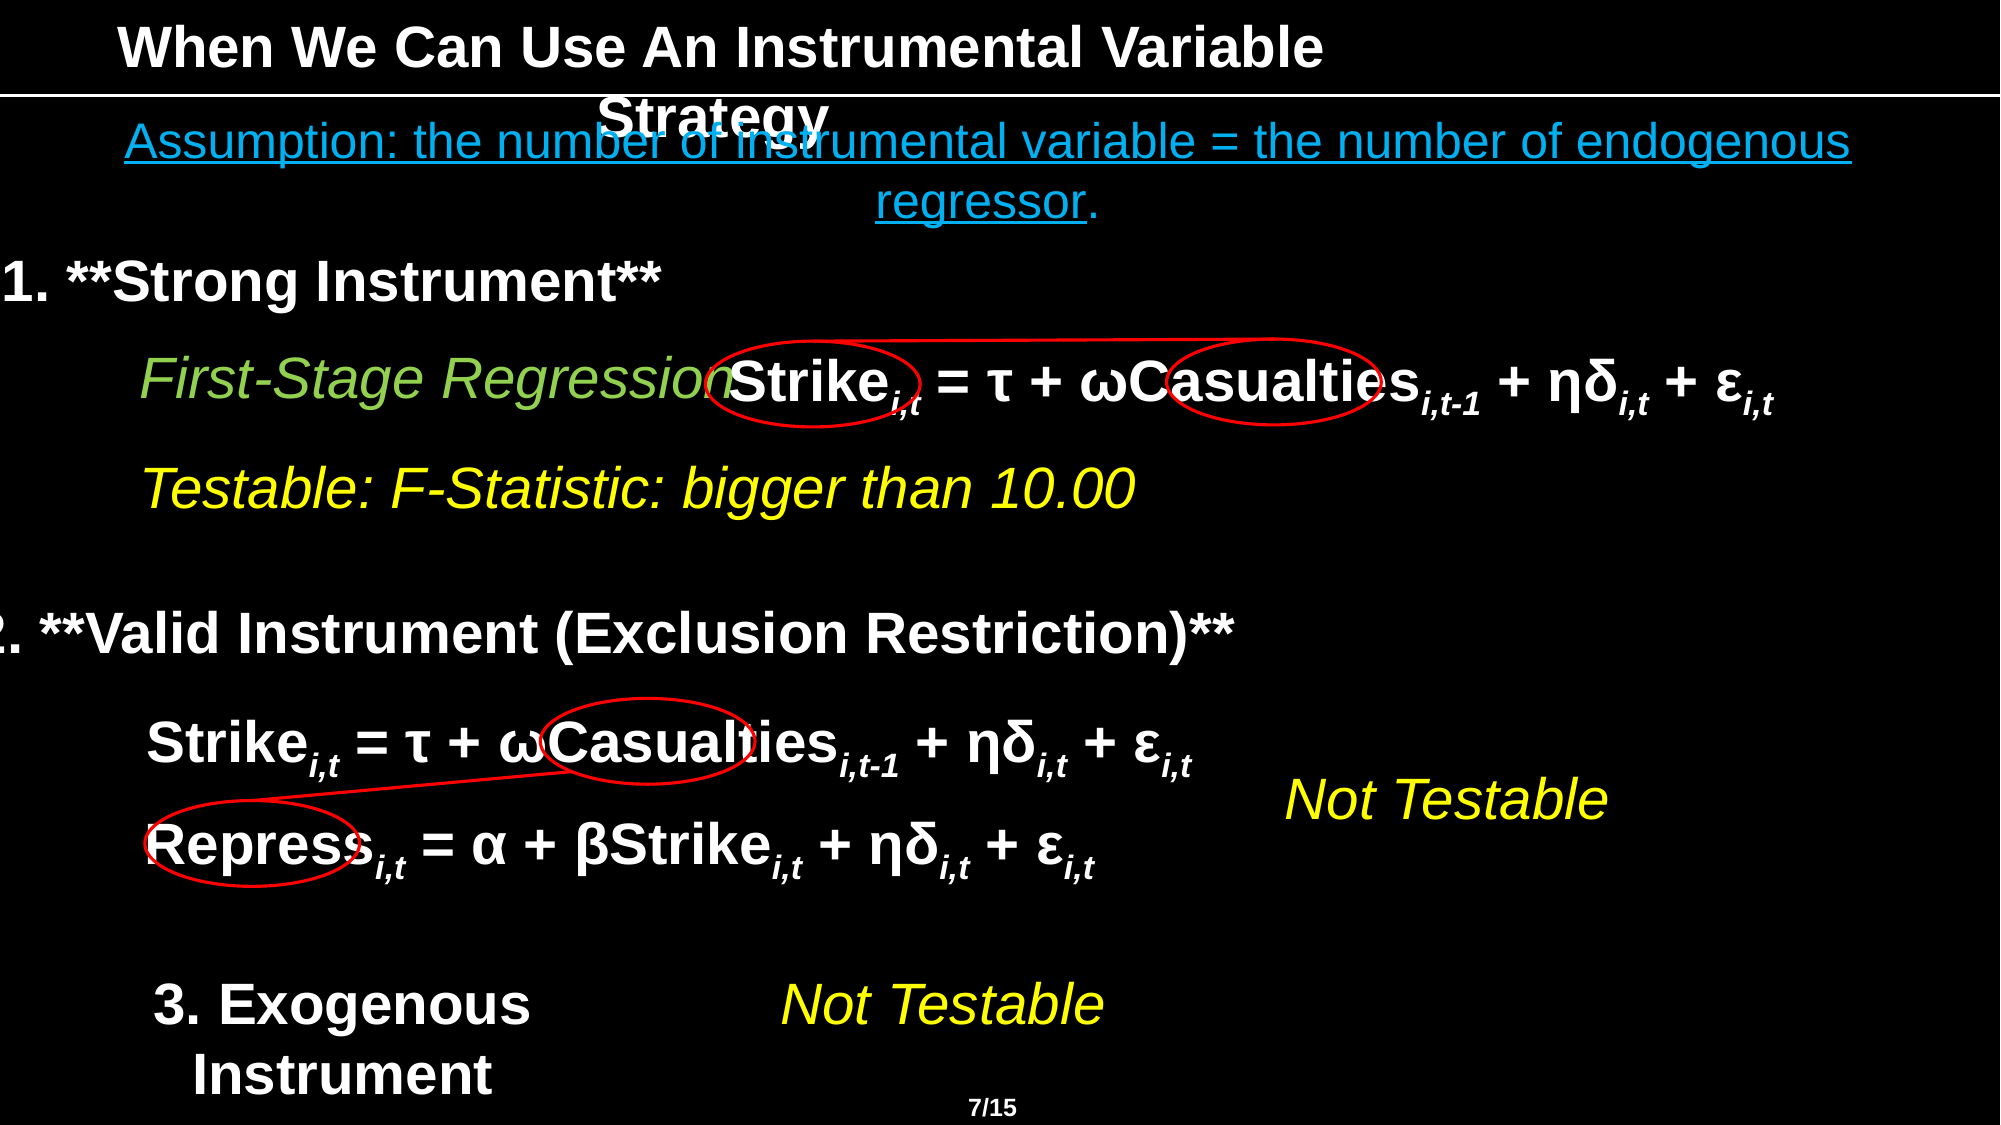

When We Can Use An Instrumental Variable Strategy
Assumption: the number of instrumental variable = the number of endogenous regressor.
1. **Strong Instrument**
First-Stage Regression
Strikei,t = τ + ωCasualtiesi,t-1 + ηδi,t + εi,t

Testable: F-Statistic: bigger than 10.00
2. **Valid Instrument (Exclusion Restriction)**
Strikei,t = τ + ωCasualtiesi,t-1 + ηδi,t + εi,t

Not Testable
Repressi,t = α + βStrikei,t + ηδi,t + εi,t
3. Exogenous Instrument
Not Testable
7/15